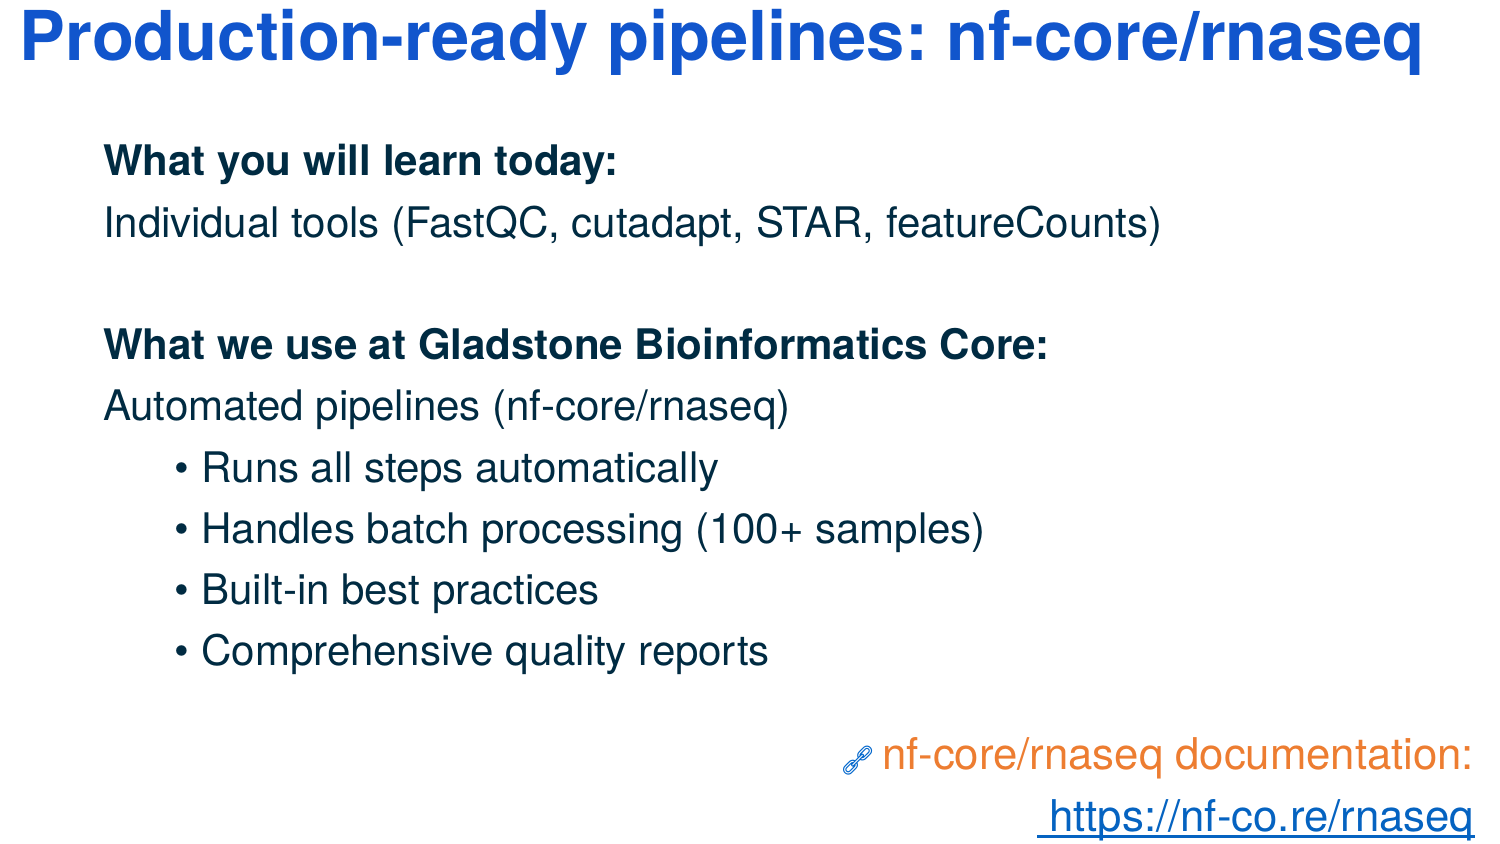

# Production-ready pipelines: nf-core/rnaseq

What you will learn today:
Individual tools (FastQC, cutadapt, STAR, featureCounts)

What we use at Gladstone Bioinformatics Core:
Automated pipelines (nf-core/rnaseq)
• Runs all steps automatically
• Handles batch processing (100+ samples)
• Built-in best practices
• Comprehensive quality reports
🔗 nf-core/rnaseq documentation:
 https://nf-co.re/rnaseq